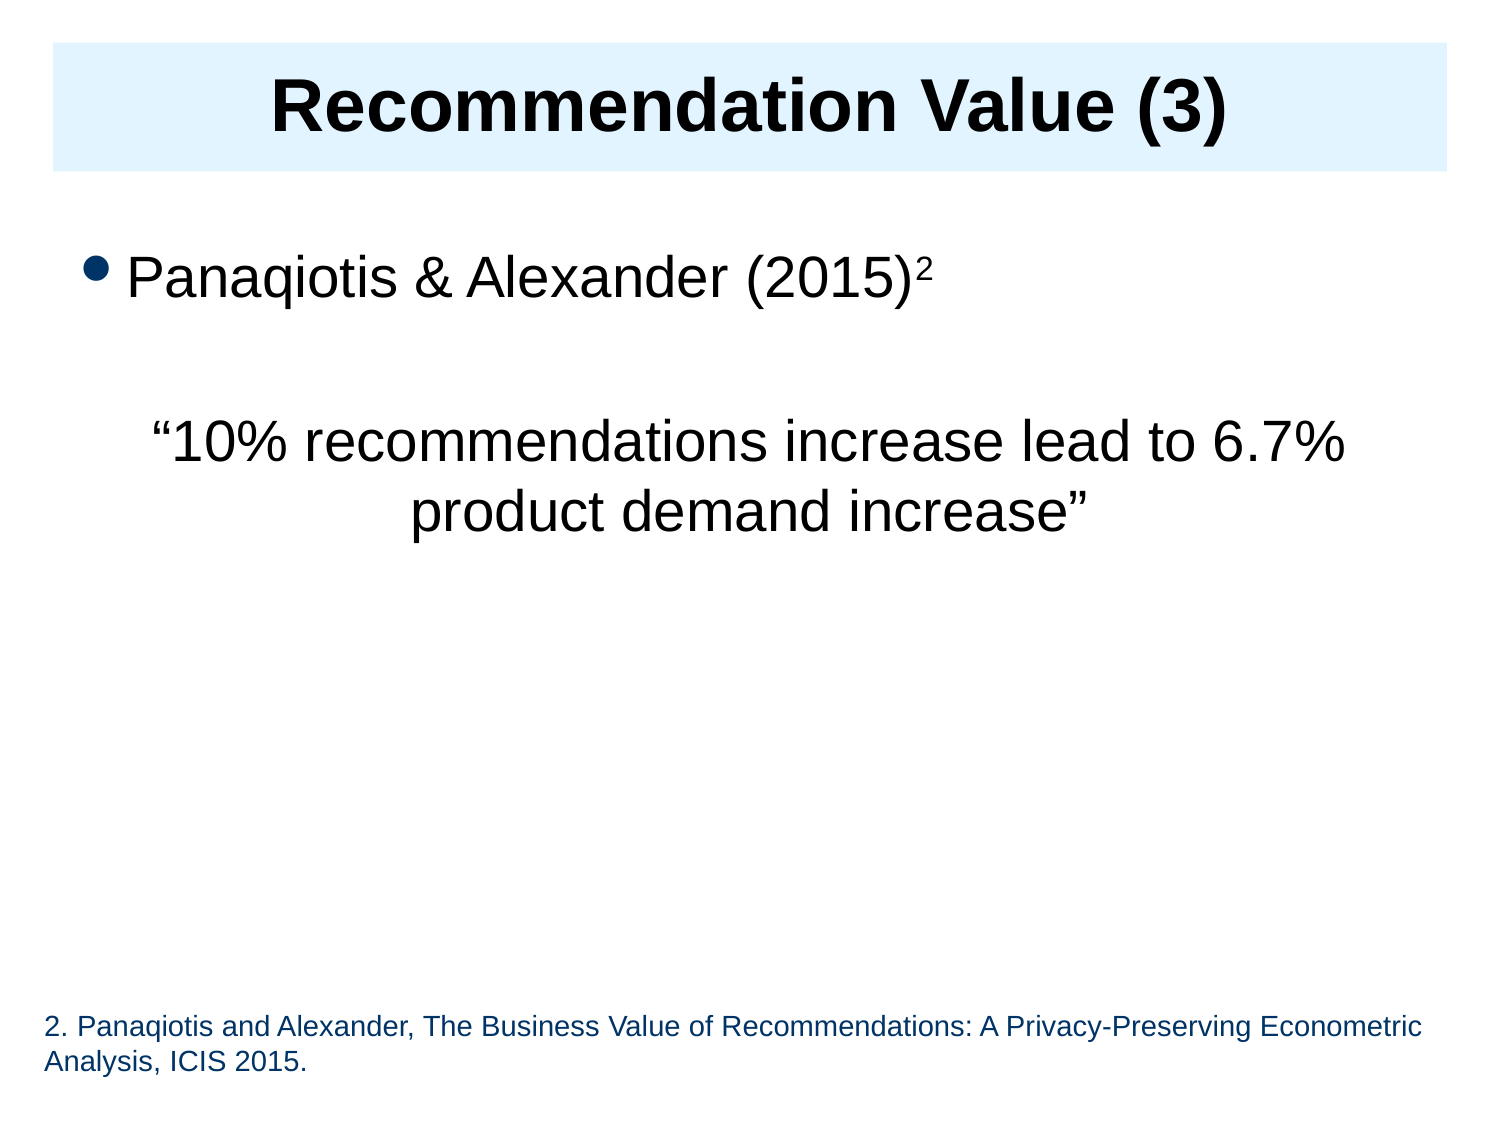

# Recommendation Value (3)
Panaqiotis & Alexander (2015)2

“10% recommendations increase lead to 6.7% product demand increase”

2. Panaqiotis and Alexander, The Business Value of Recommendations: A Privacy-Preserving Econometric Analysis, ICIS 2015.